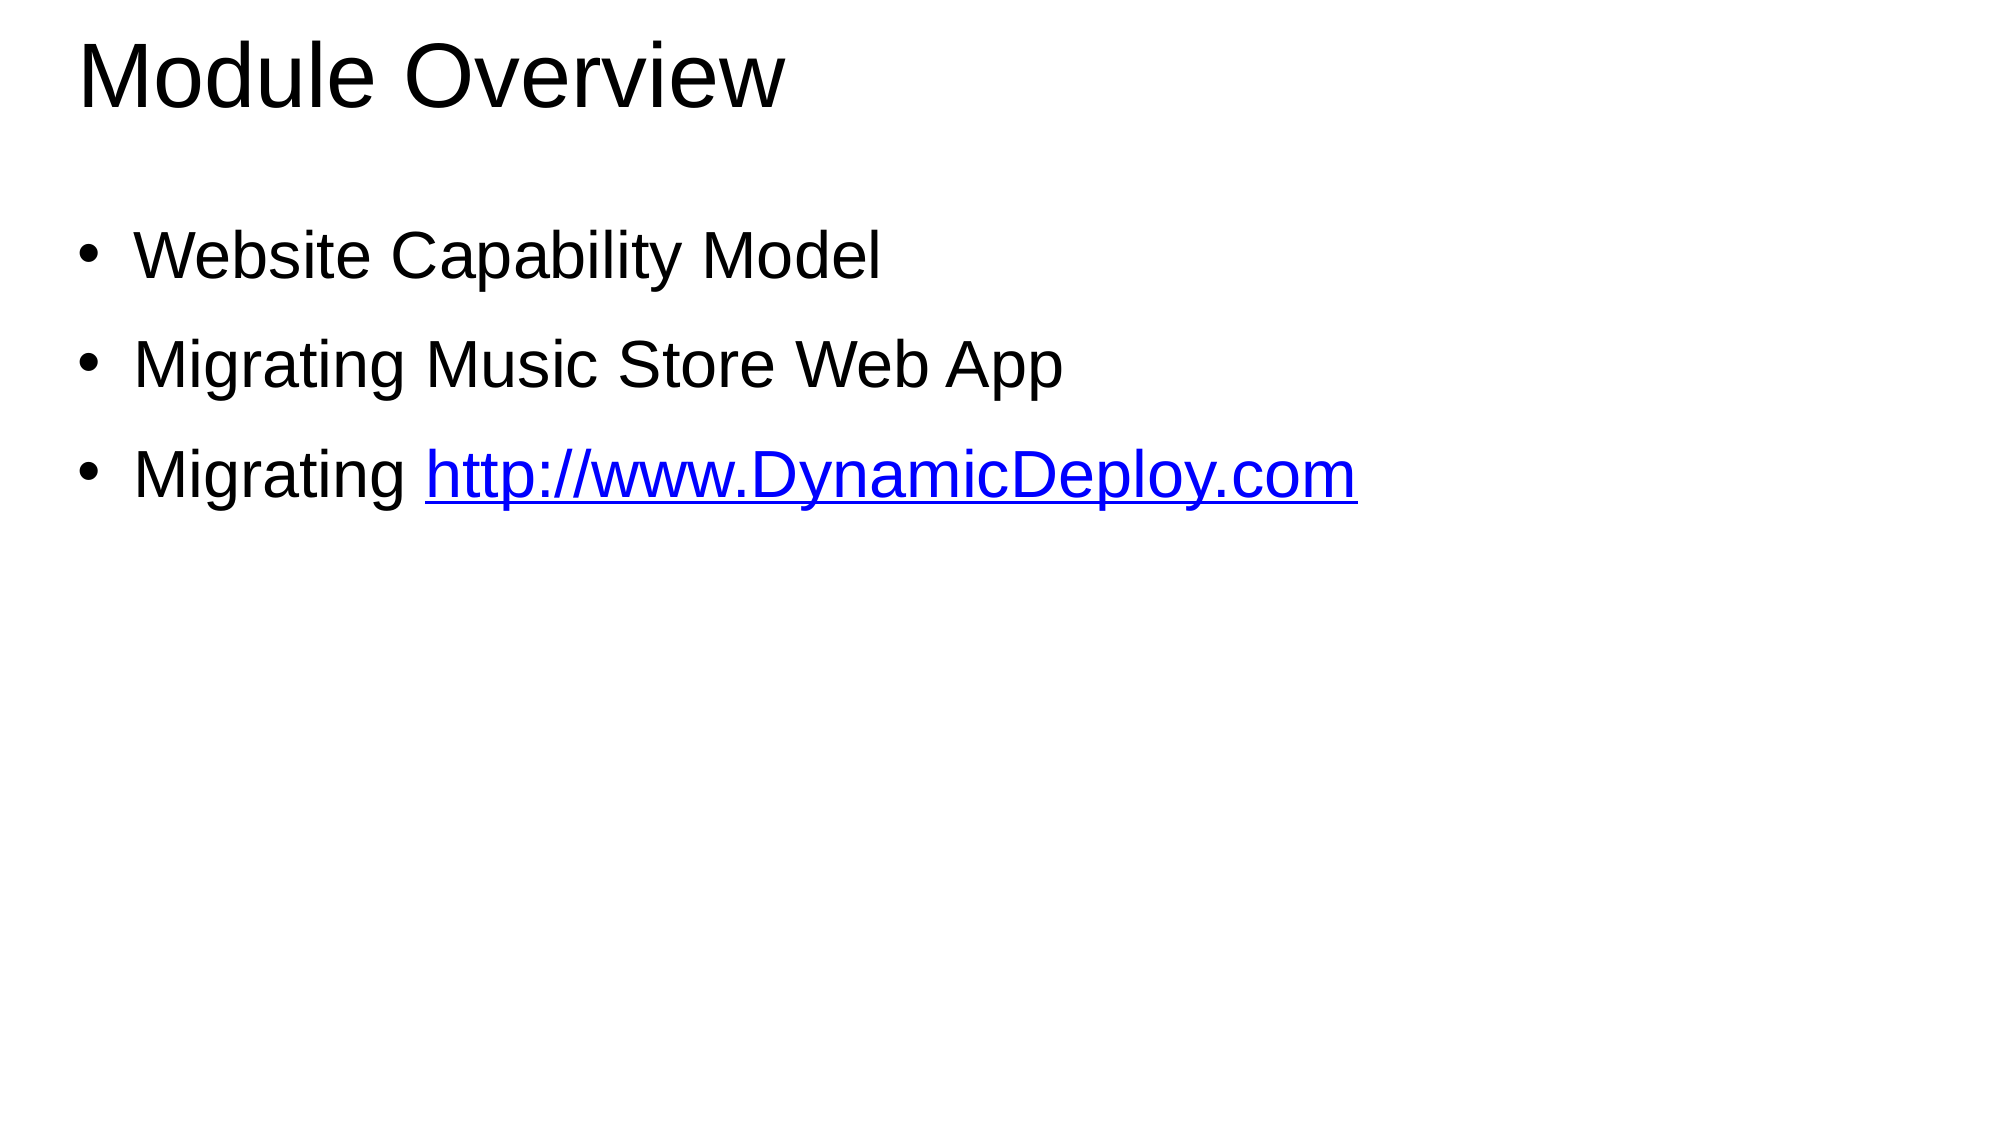

# Module Overview
Website Capability Model
Migrating Music Store Web App
Migrating http://www.DynamicDeploy.com